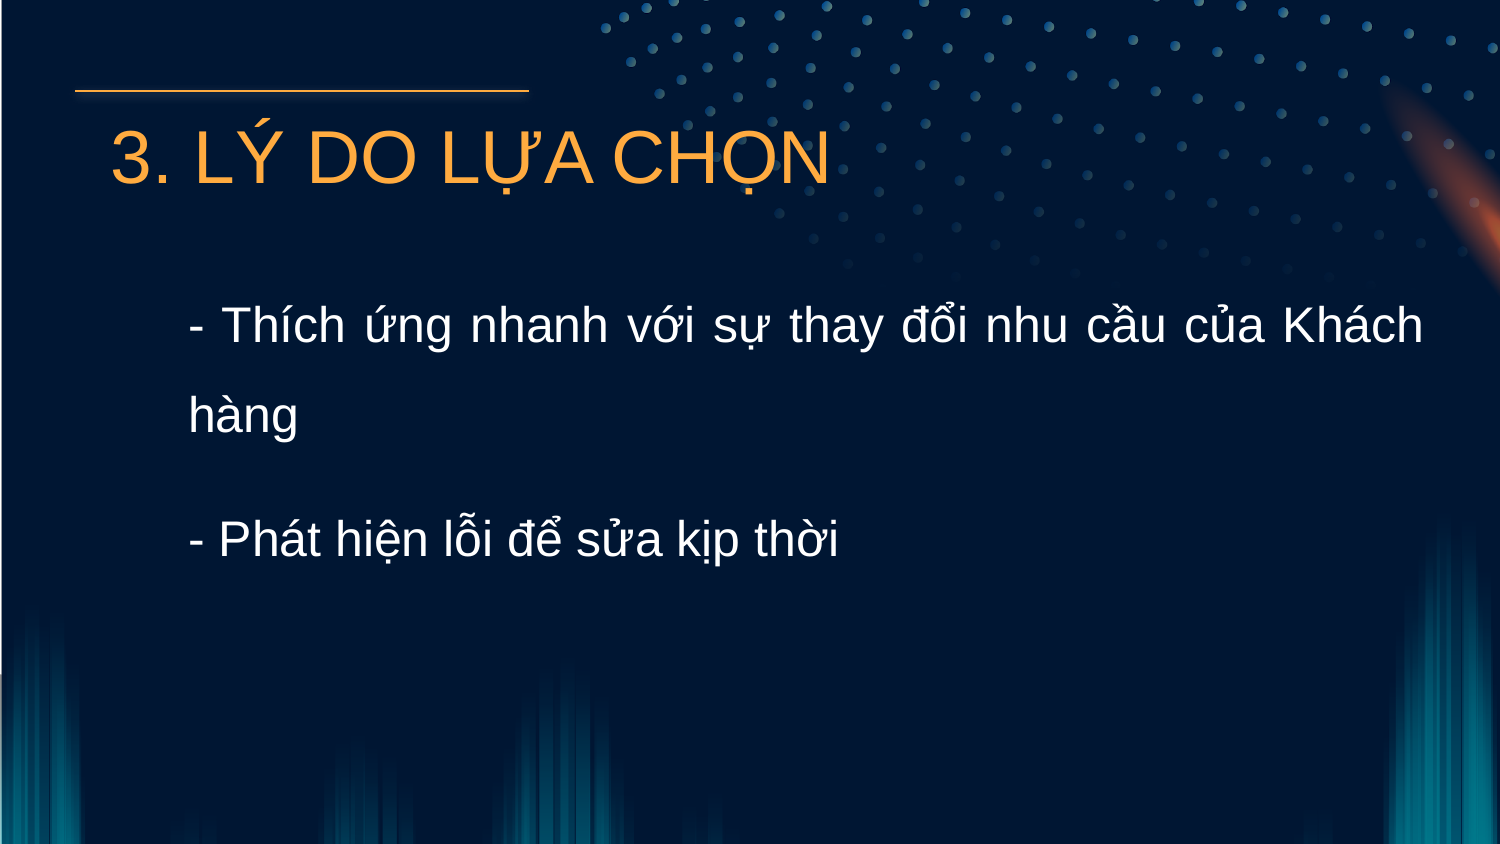

# 3. LÝ DO LỰA CHỌN
- Thích ứng nhanh với sự thay đổi nhu cầu của Khách hàng
- Phát hiện lỗi để sửa kịp thời